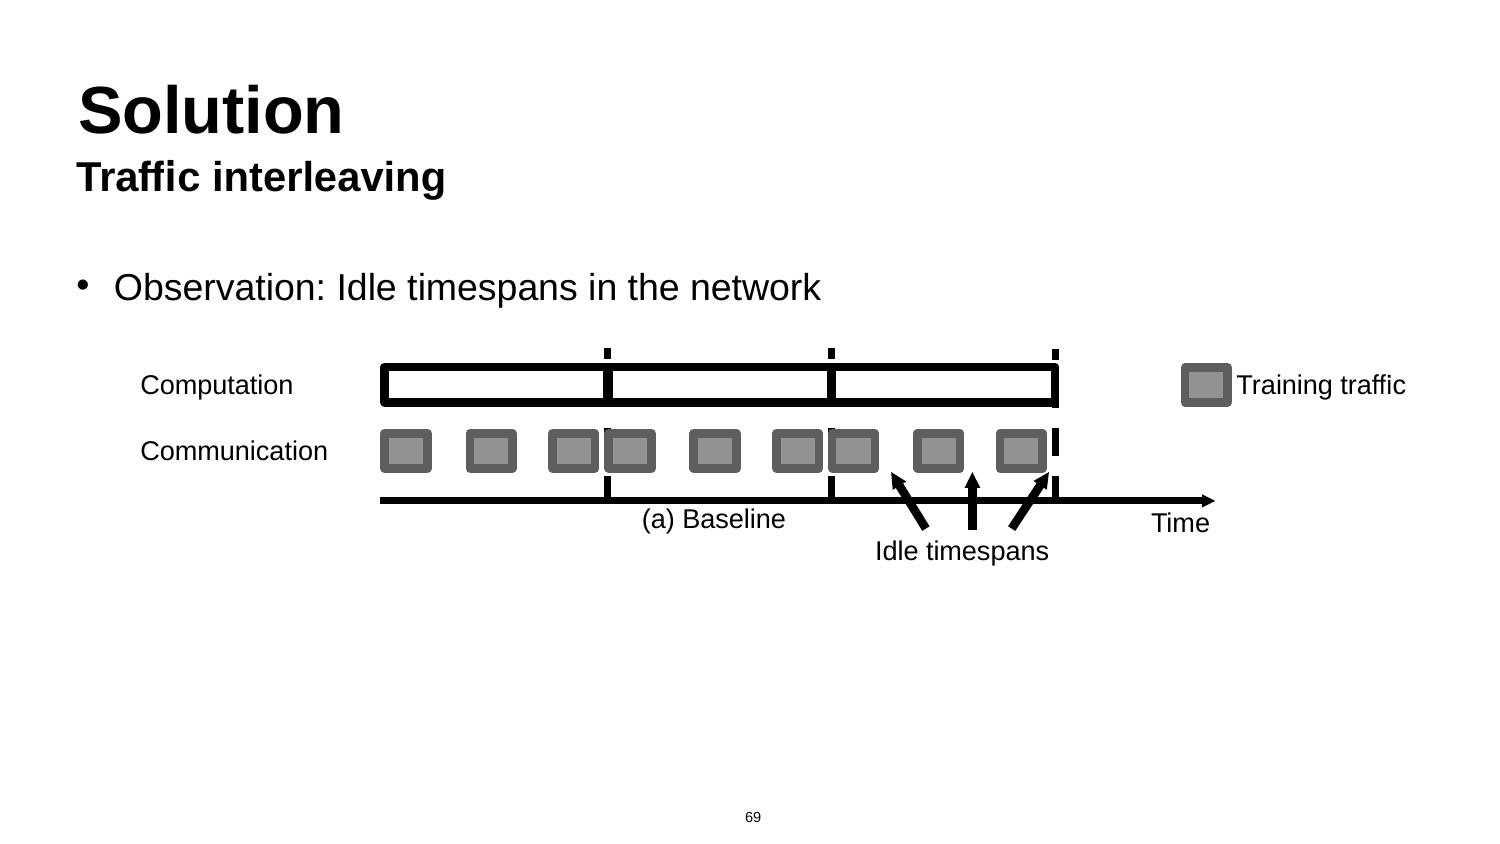

# Solution
Traﬃc interleaving
Observation: Idle timespans in the network

Computation
Training traﬃc
Communication

(a) Baseline
Time
Idle timespans
69